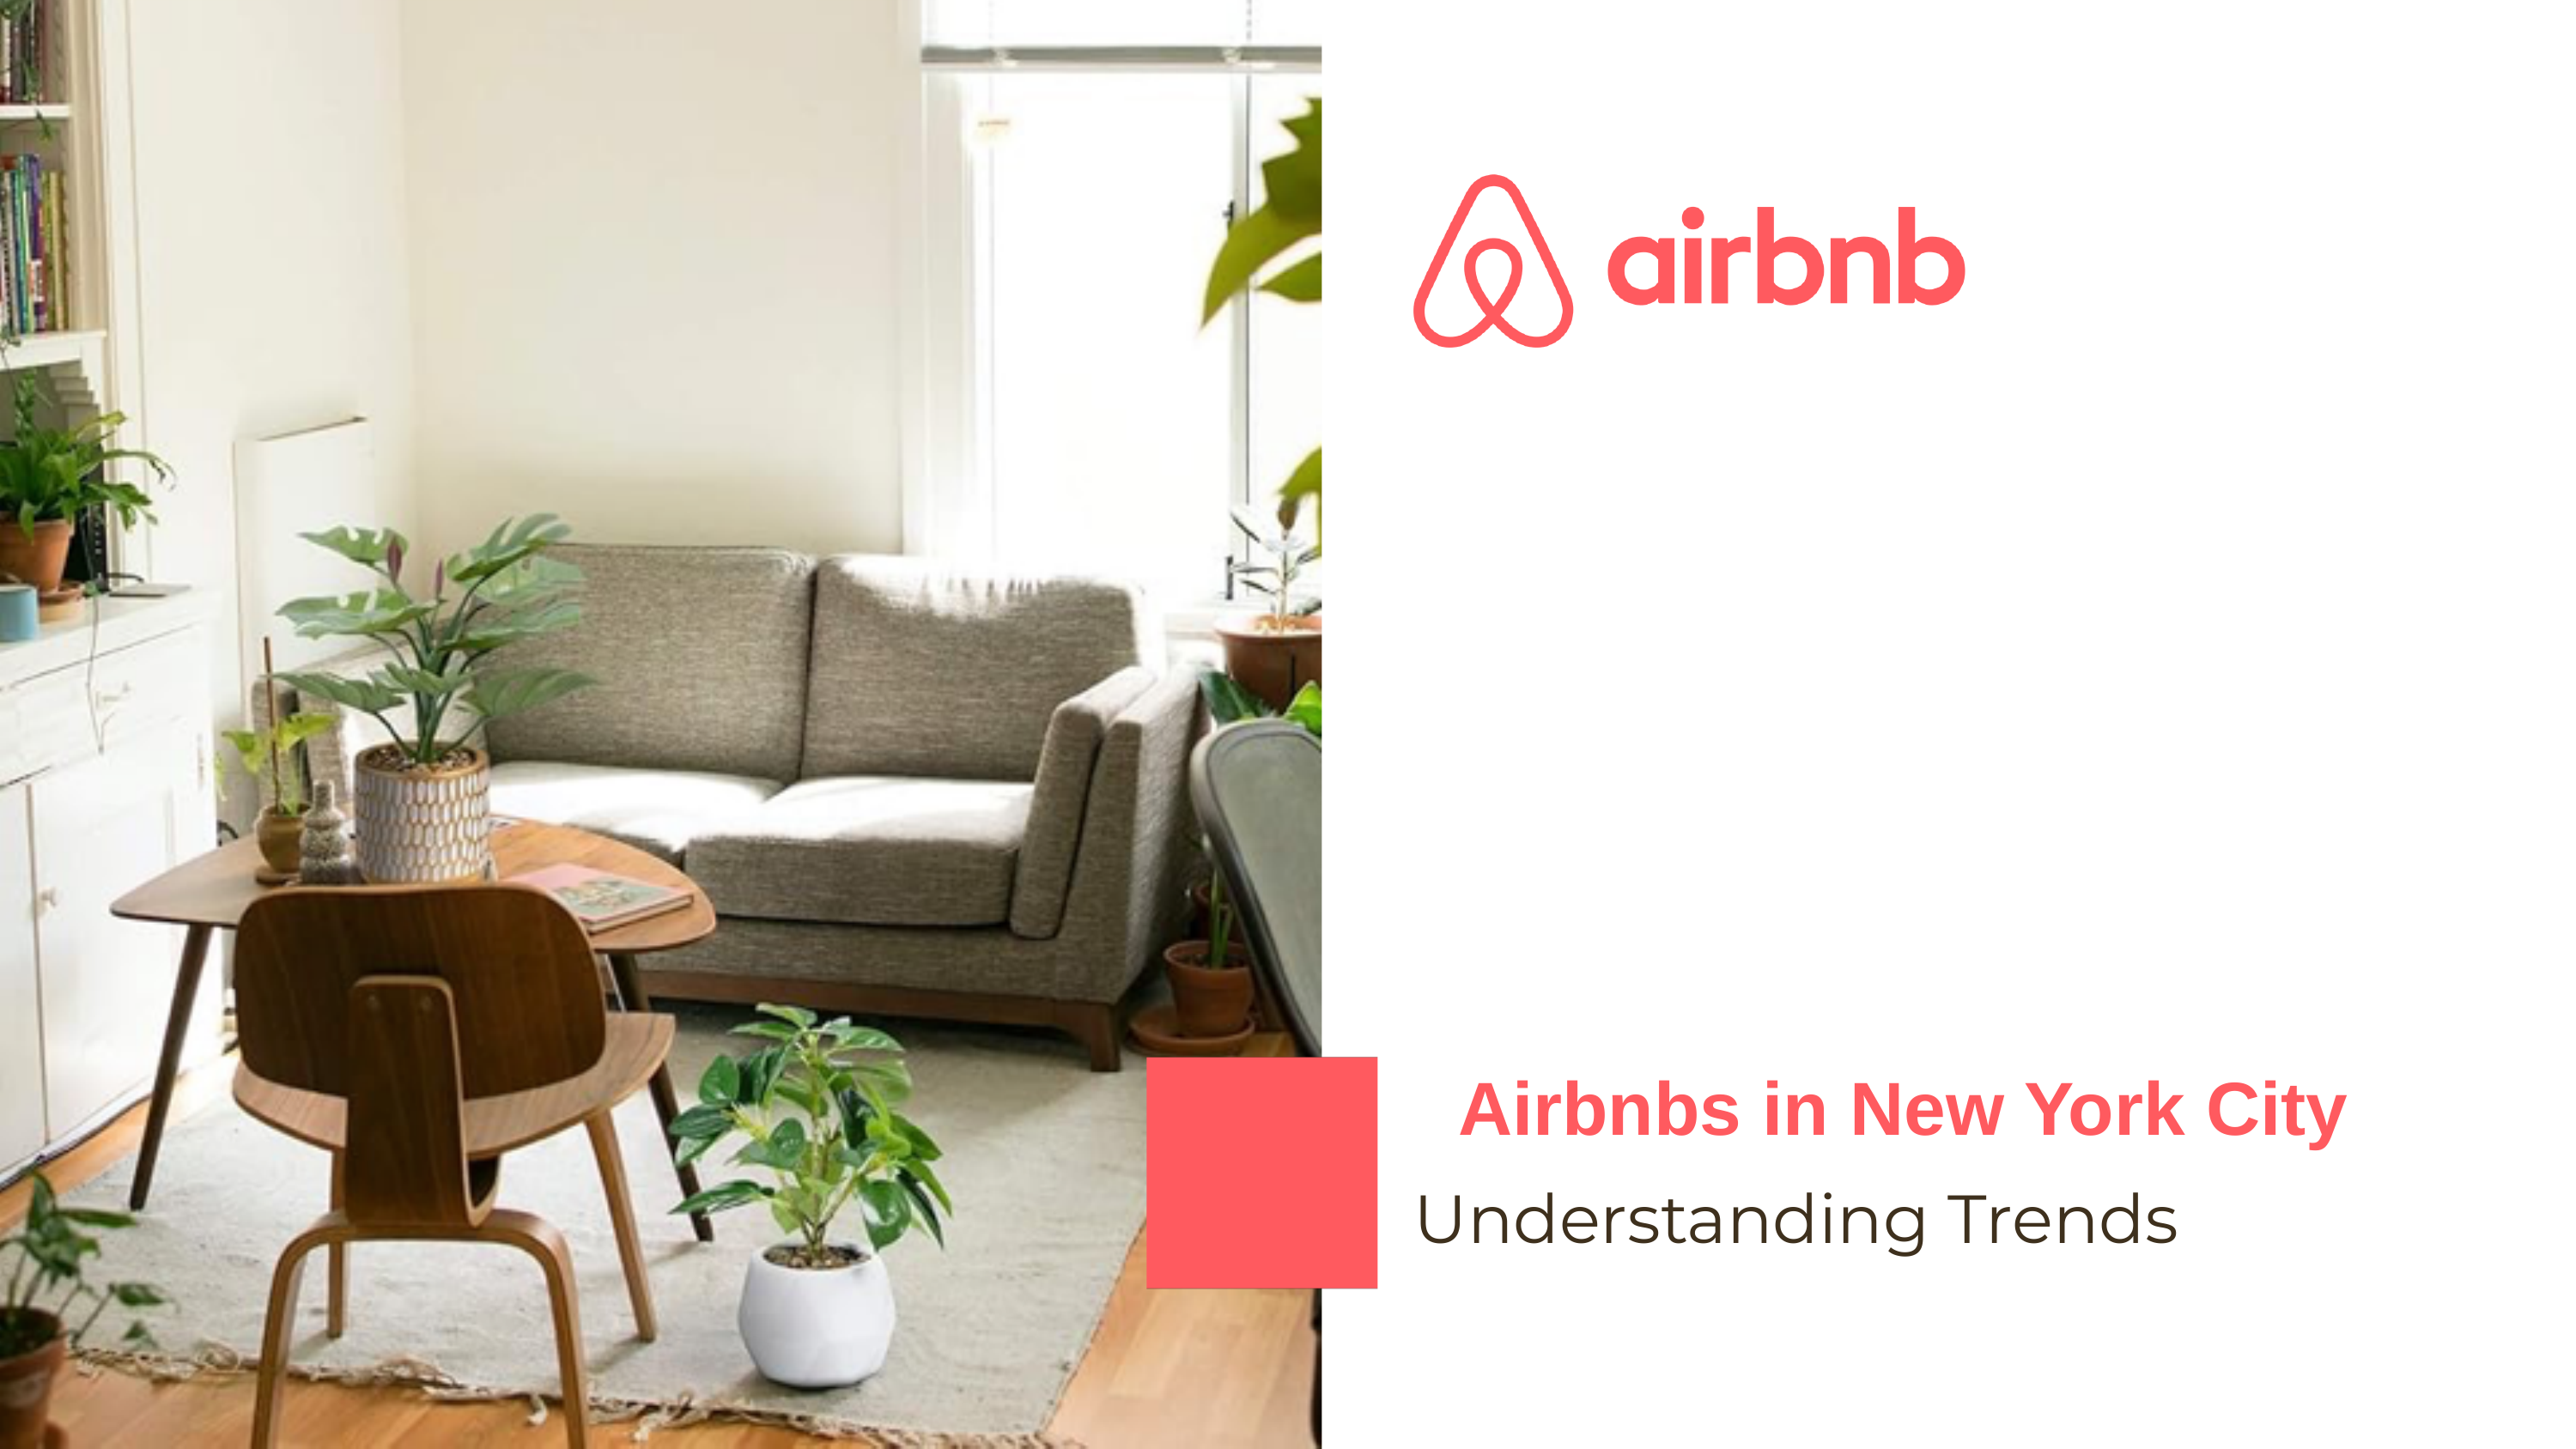

Airbnbs in New York City

Understanding Trends